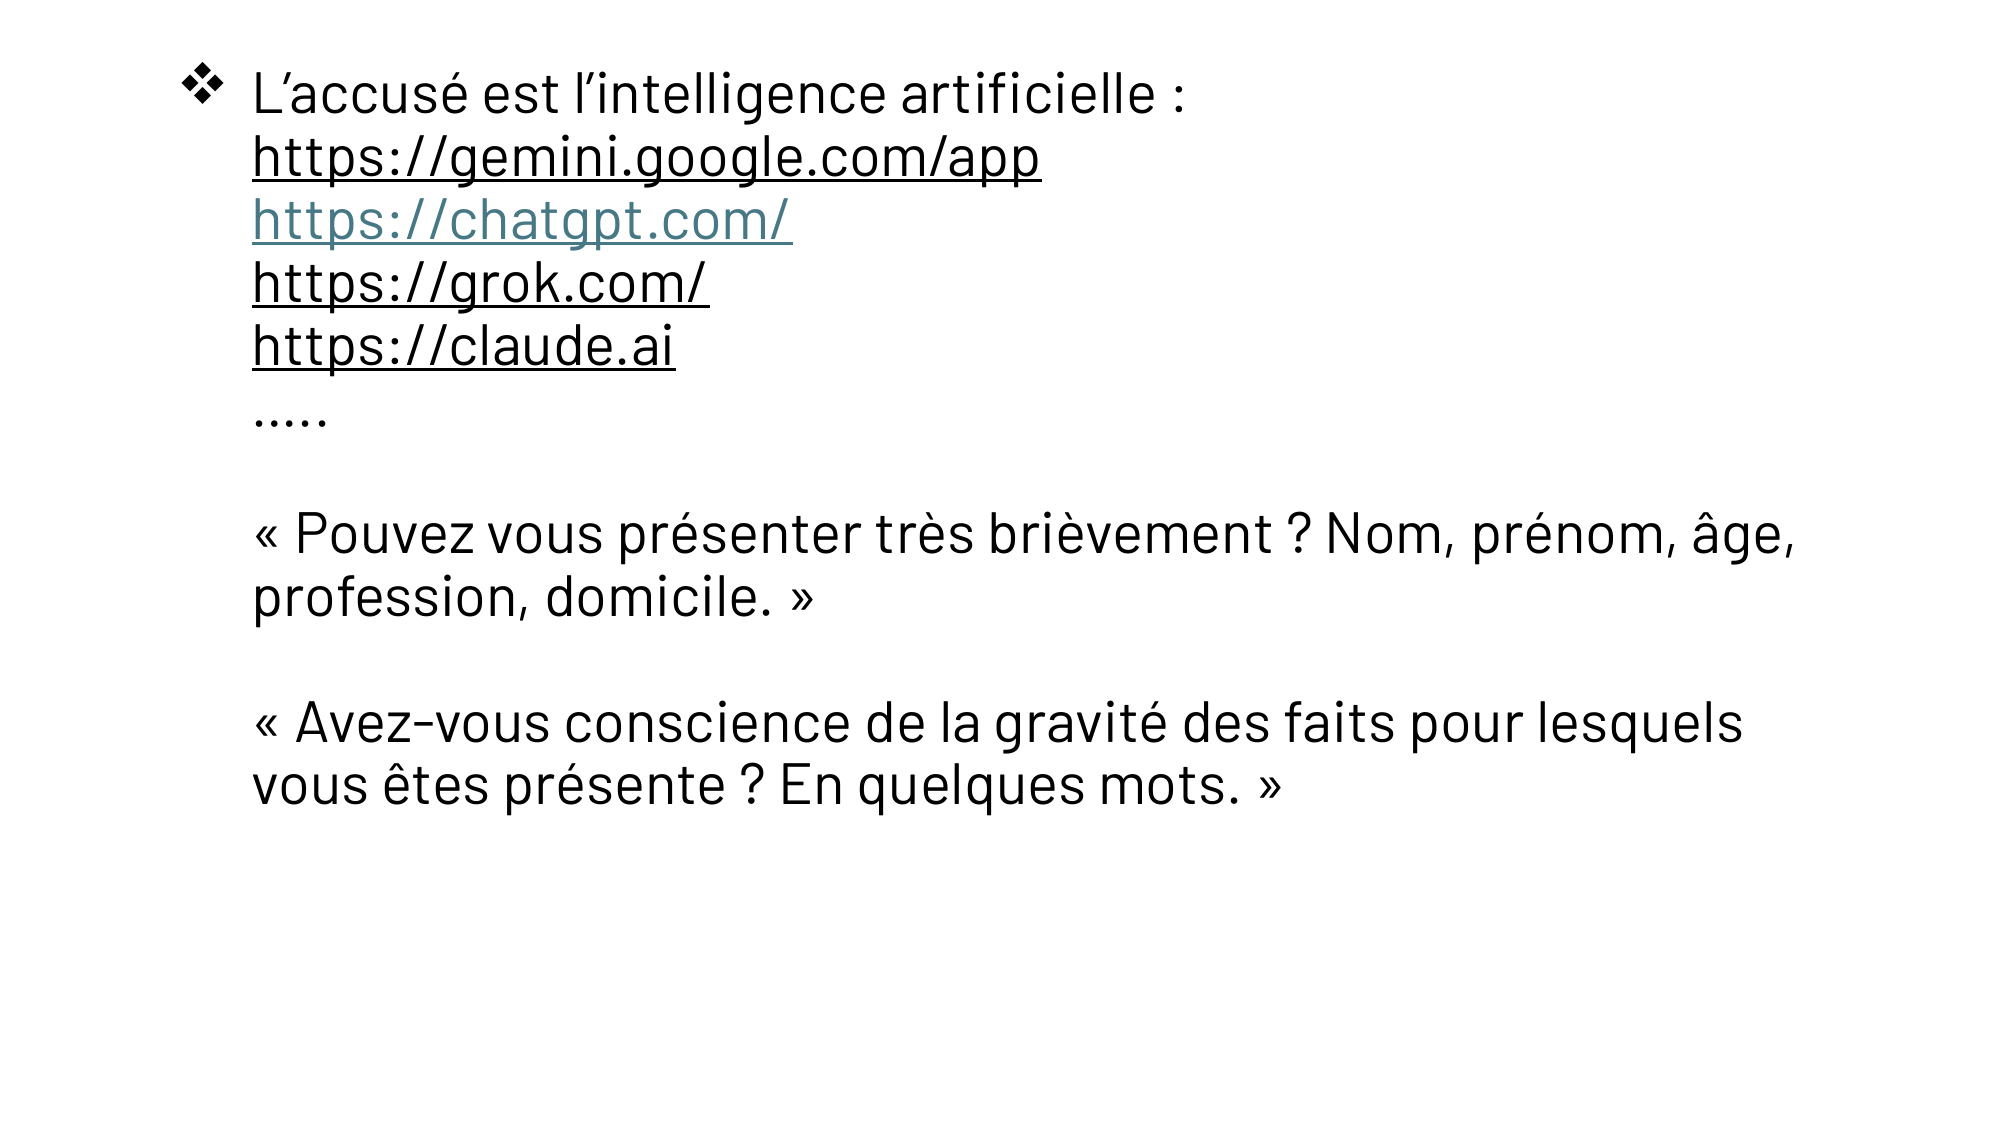

# L’accusé est l’intelligence artificielle : https://gemini.google.com/app https://chatgpt.com/ https://grok.com/ https://claude.ai ….. « Pouvez vous présenter très brièvement ? Nom, prénom, âge, profession, domicile. » « Avez-vous conscience de la gravité des faits pour lesquels vous êtes présente ? En quelques mots. »